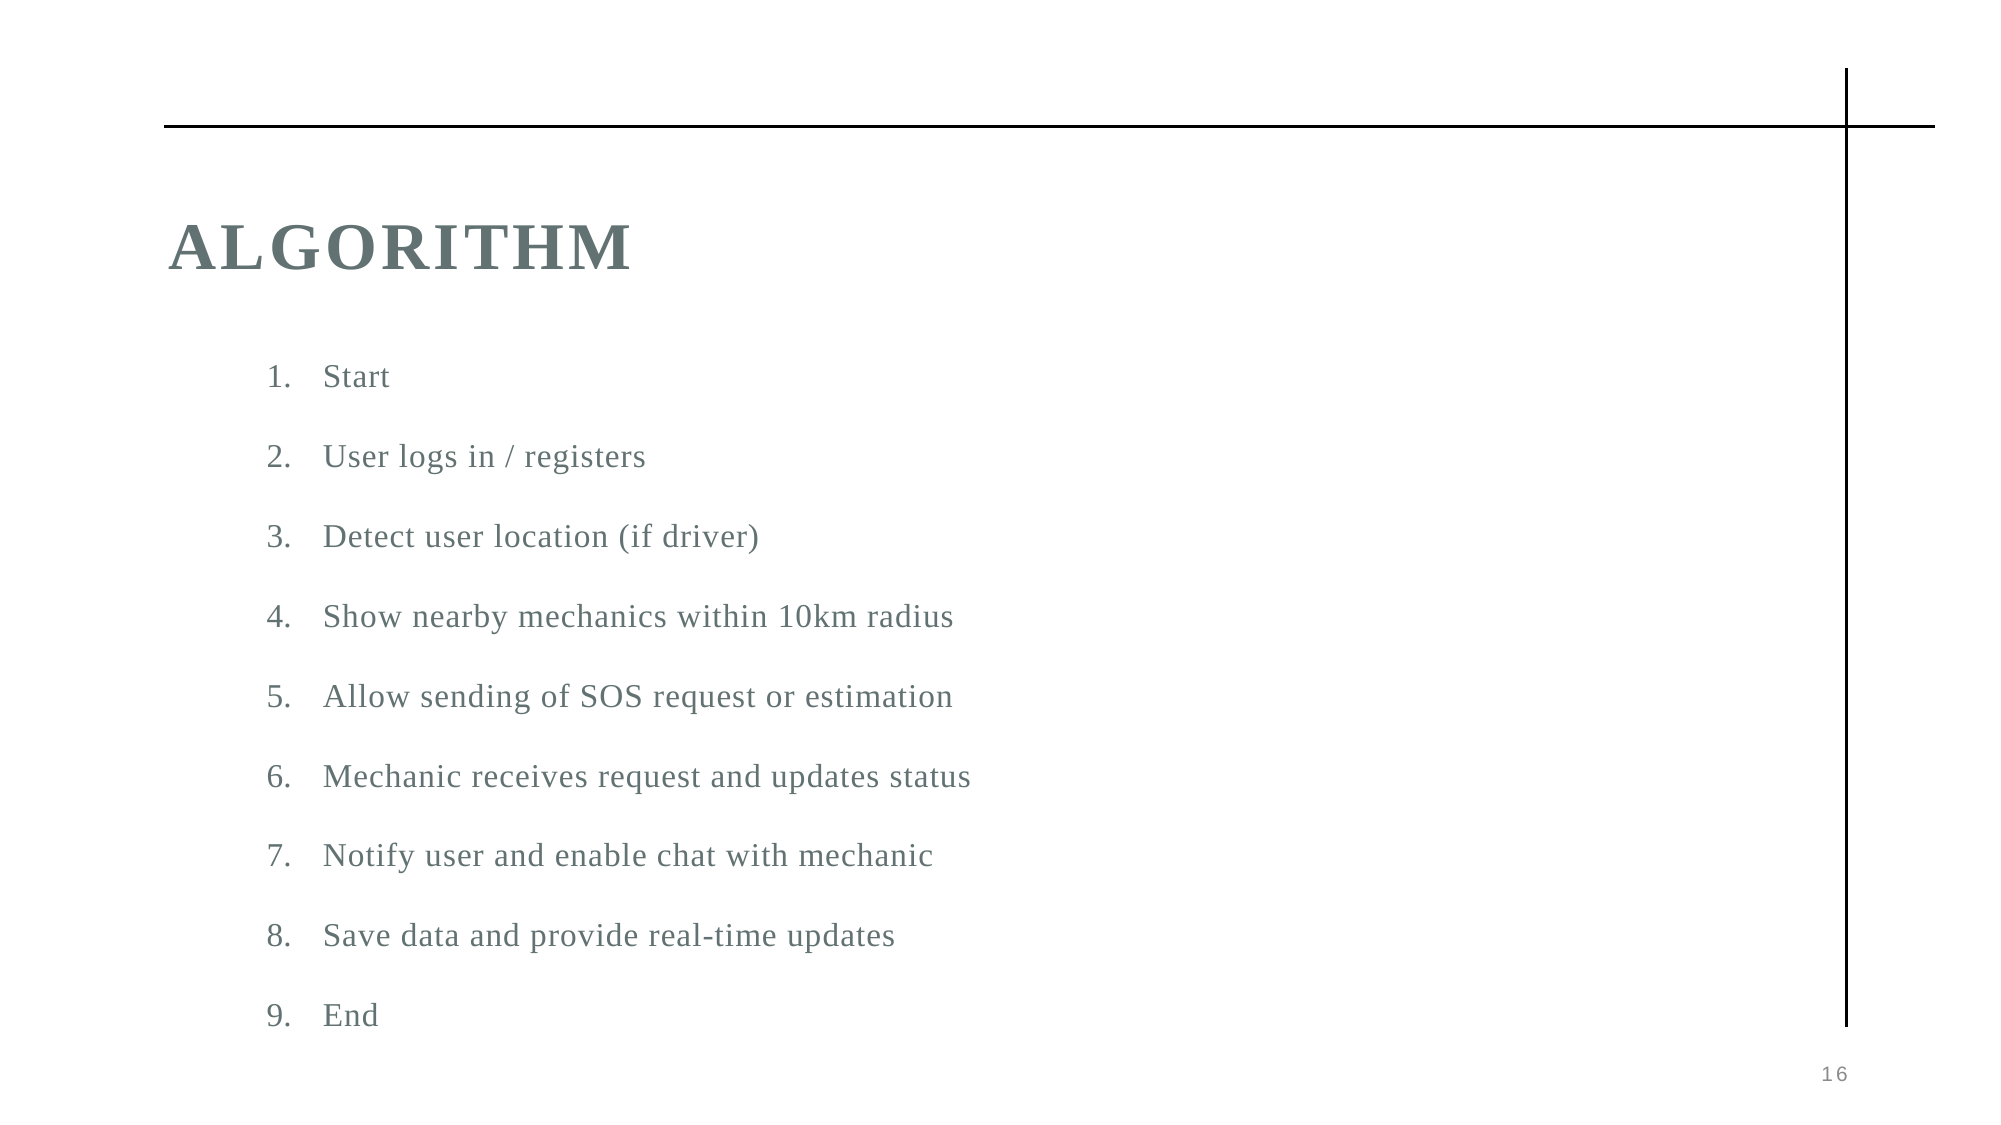

# Algorithm
Start
User logs in / registers
Detect user location (if driver)
Show nearby mechanics within 10km radius
Allow sending of SOS request or estimation
Mechanic receives request and updates status
Notify user and enable chat with mechanic
Save data and provide real-time updates
End
16